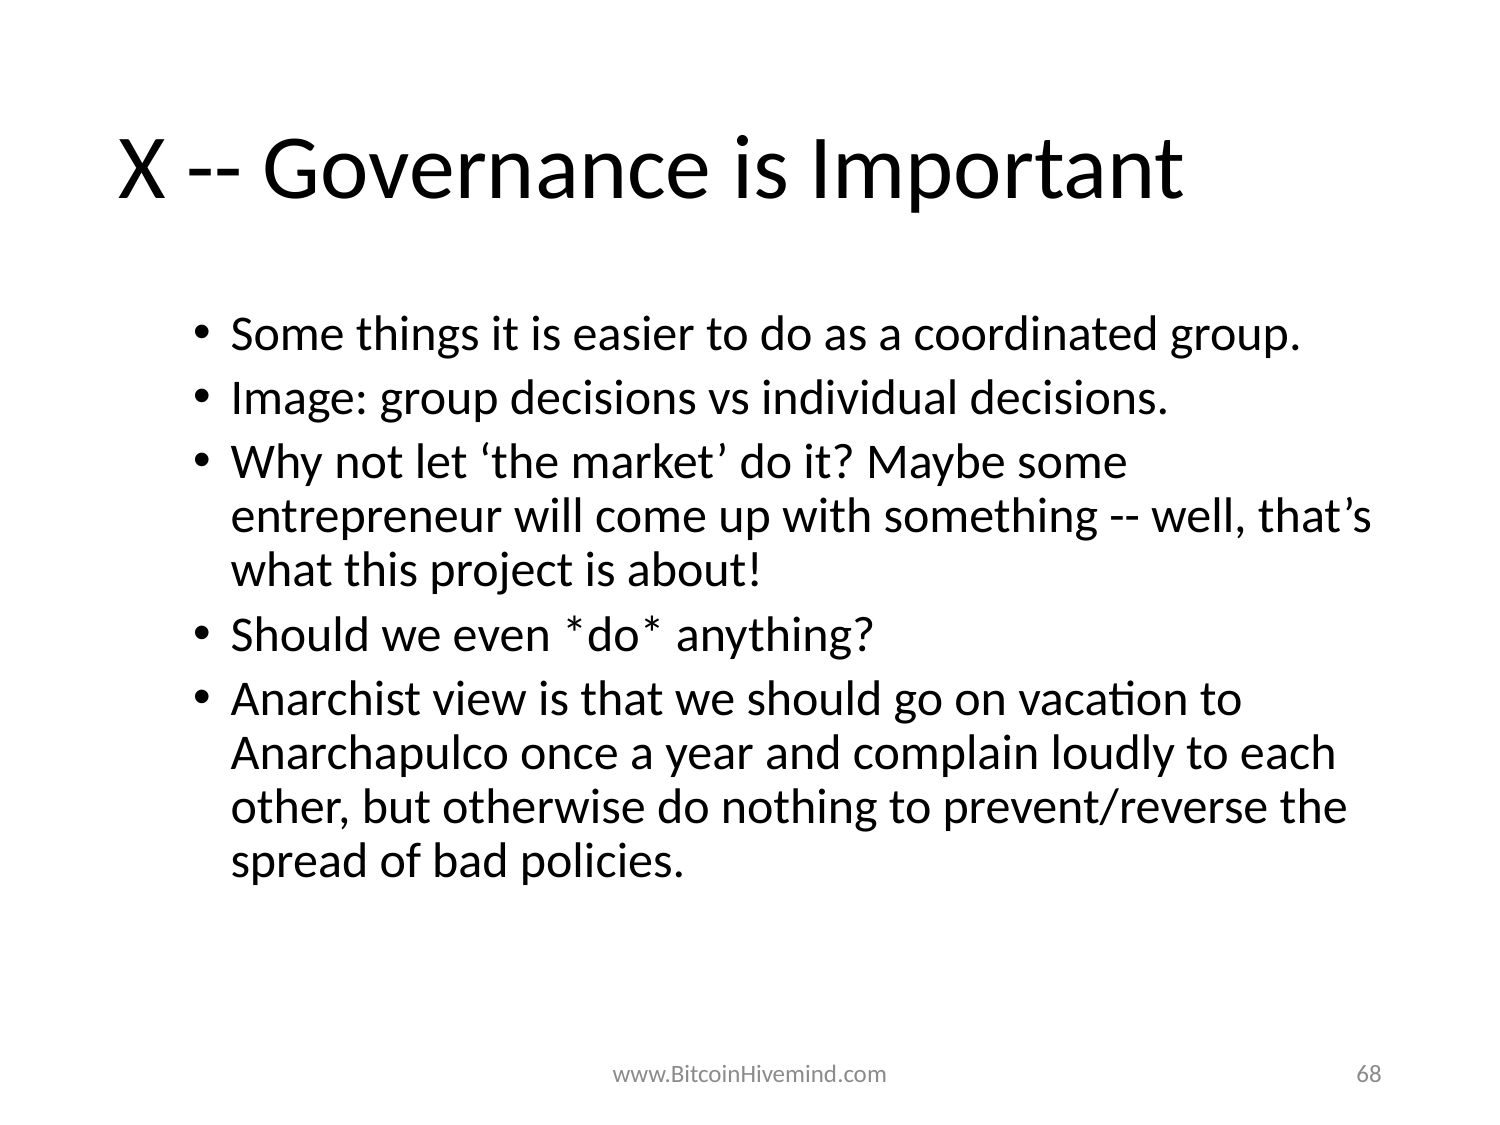

# X -- Governance is Important
Some things it is easier to do as a coordinated group.
Image: group decisions vs individual decisions.
Why not let ‘the market’ do it? Maybe some entrepreneur will come up with something -- well, that’s what this project is about!
Should we even *do* anything?
Anarchist view is that we should go on vacation to Anarchapulco once a year and complain loudly to each other, but otherwise do nothing to prevent/reverse the spread of bad policies.
www.BitcoinHivemind.com
68